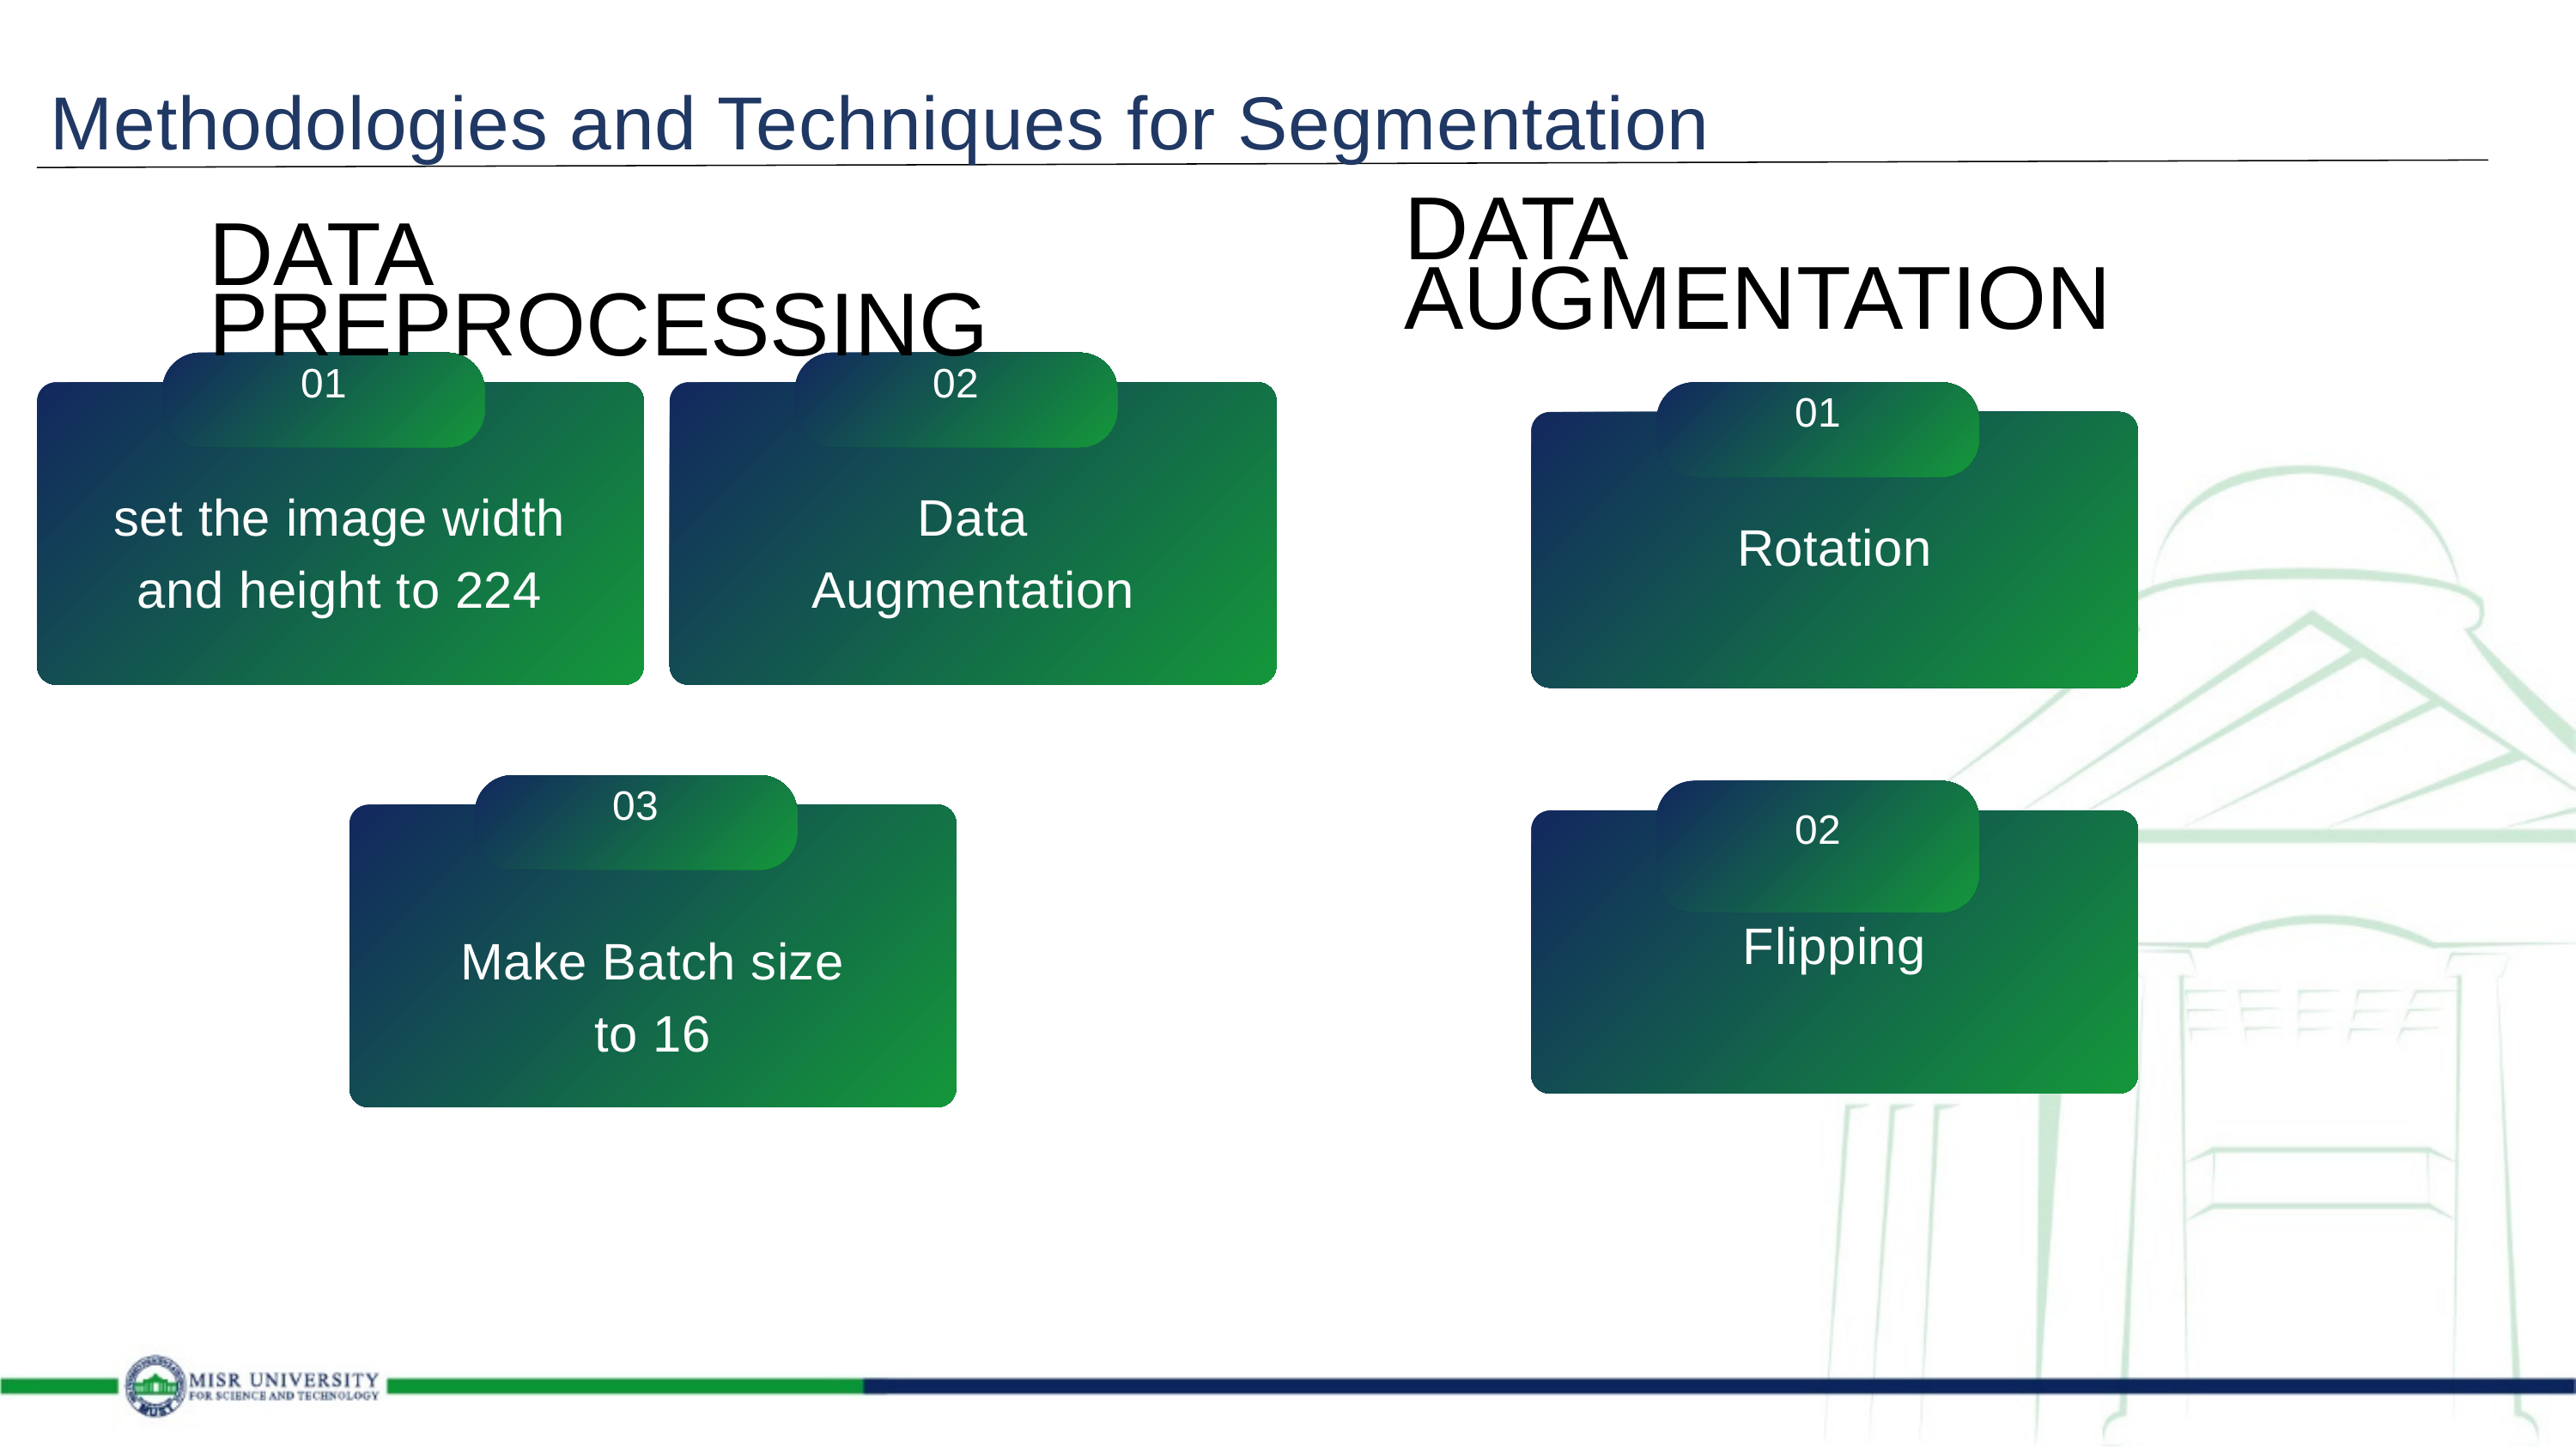

Methodologies and Techniques for Segmentation

DATA AUGMENTATION
DATA PREPROCESSING

01

02

01

set the image width and height to 224
Data Augmentation
Rotation

03

02

Flipping
Make Batch size to 16